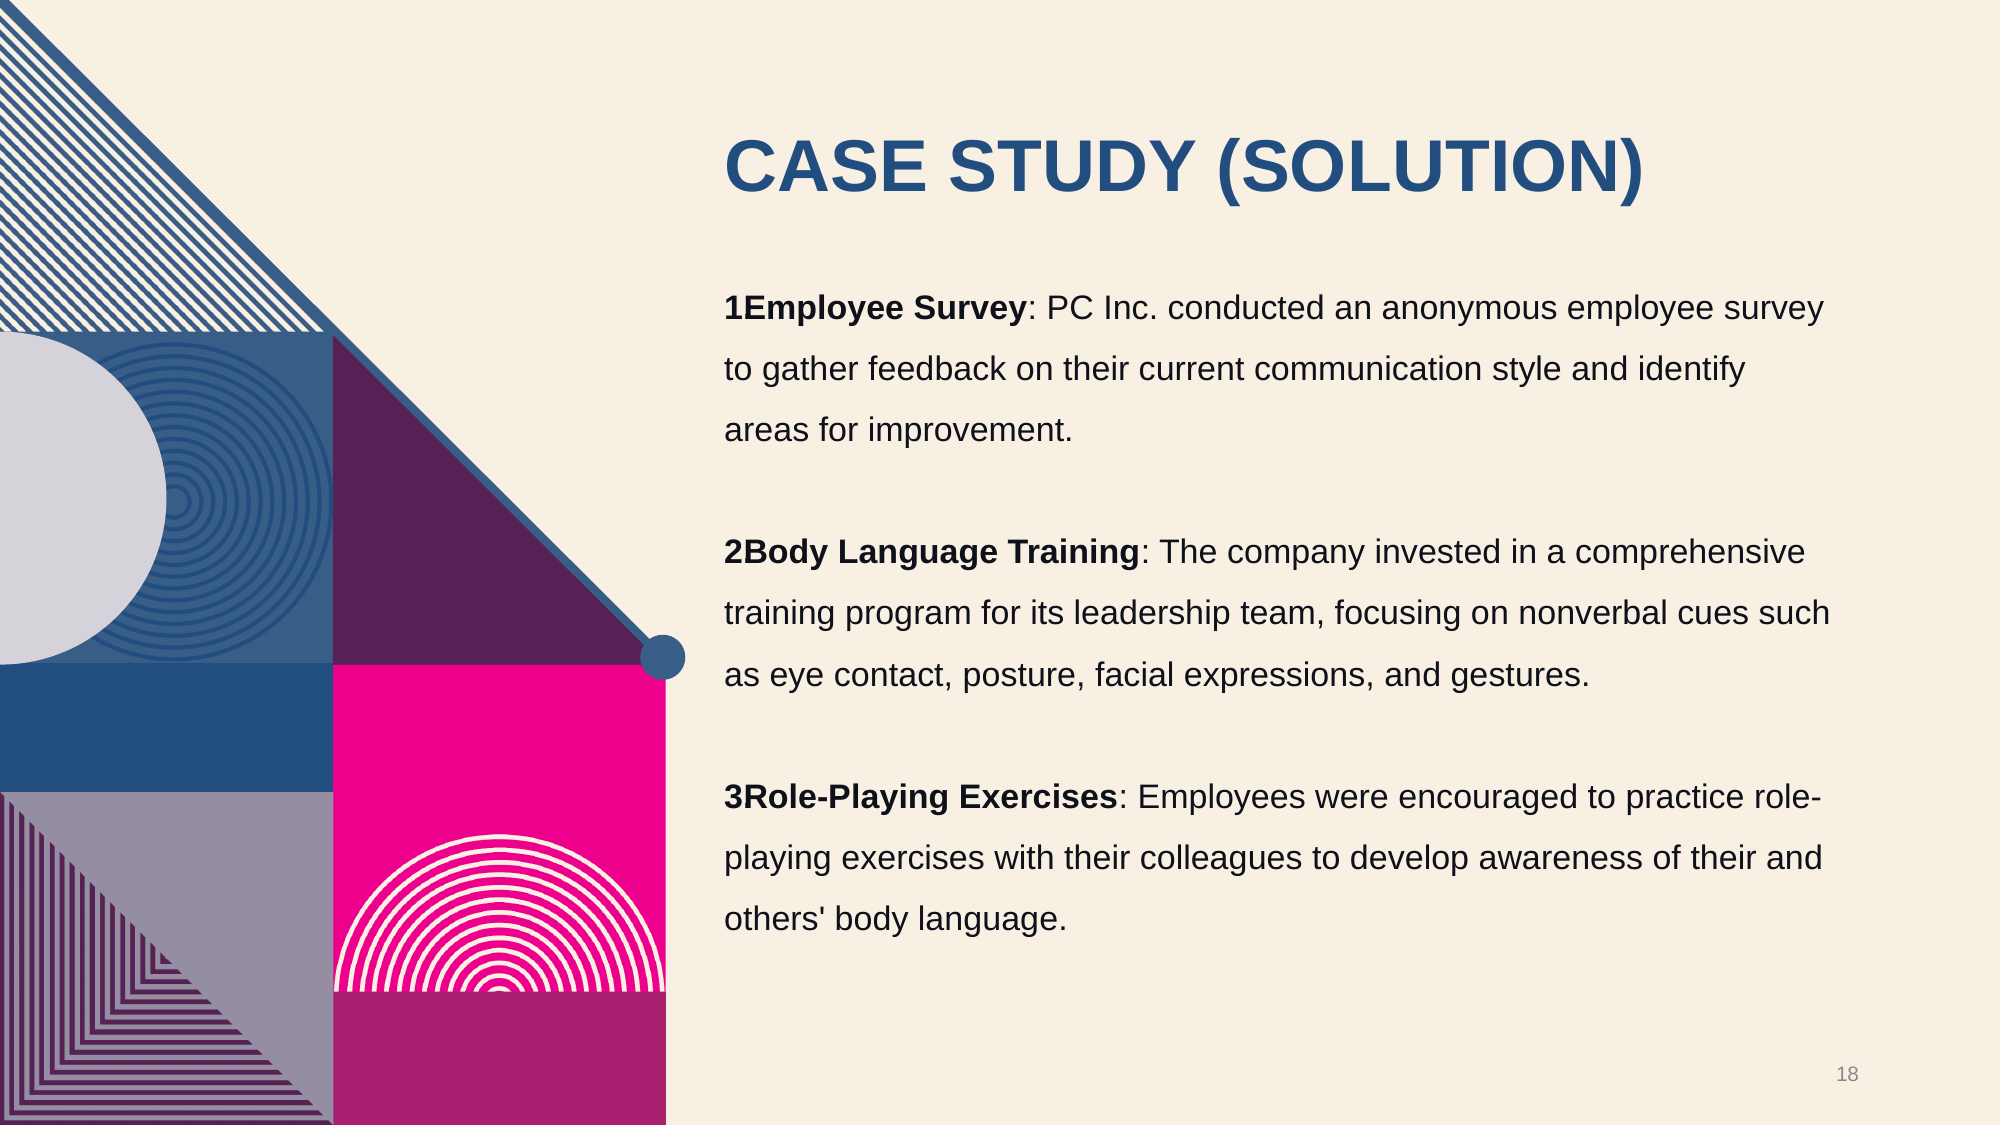

# Case Study (Solution)
Employee Survey: PC Inc. conducted an anonymous employee survey to gather feedback on their current communication style and identify areas for improvement.

Body Language Training: The company invested in a comprehensive training program for its leadership team, focusing on nonverbal cues such as eye contact, posture, facial expressions, and gestures.

Role-Playing Exercises: Employees were encouraged to practice role-playing exercises with their colleagues to develop awareness of their and others' body language.
18